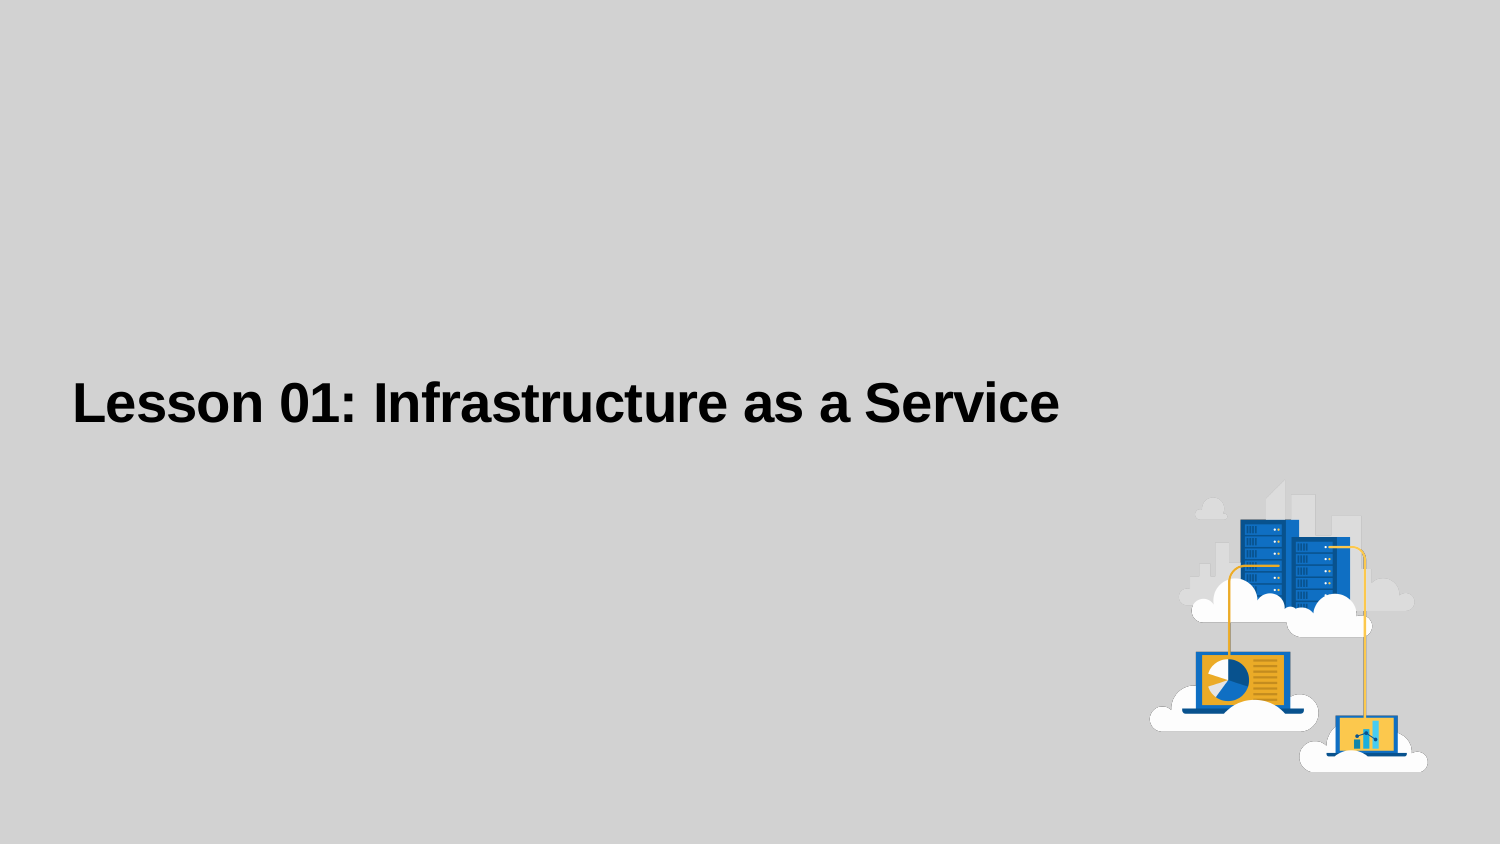

# Lesson 01: Infrastructure as a Service